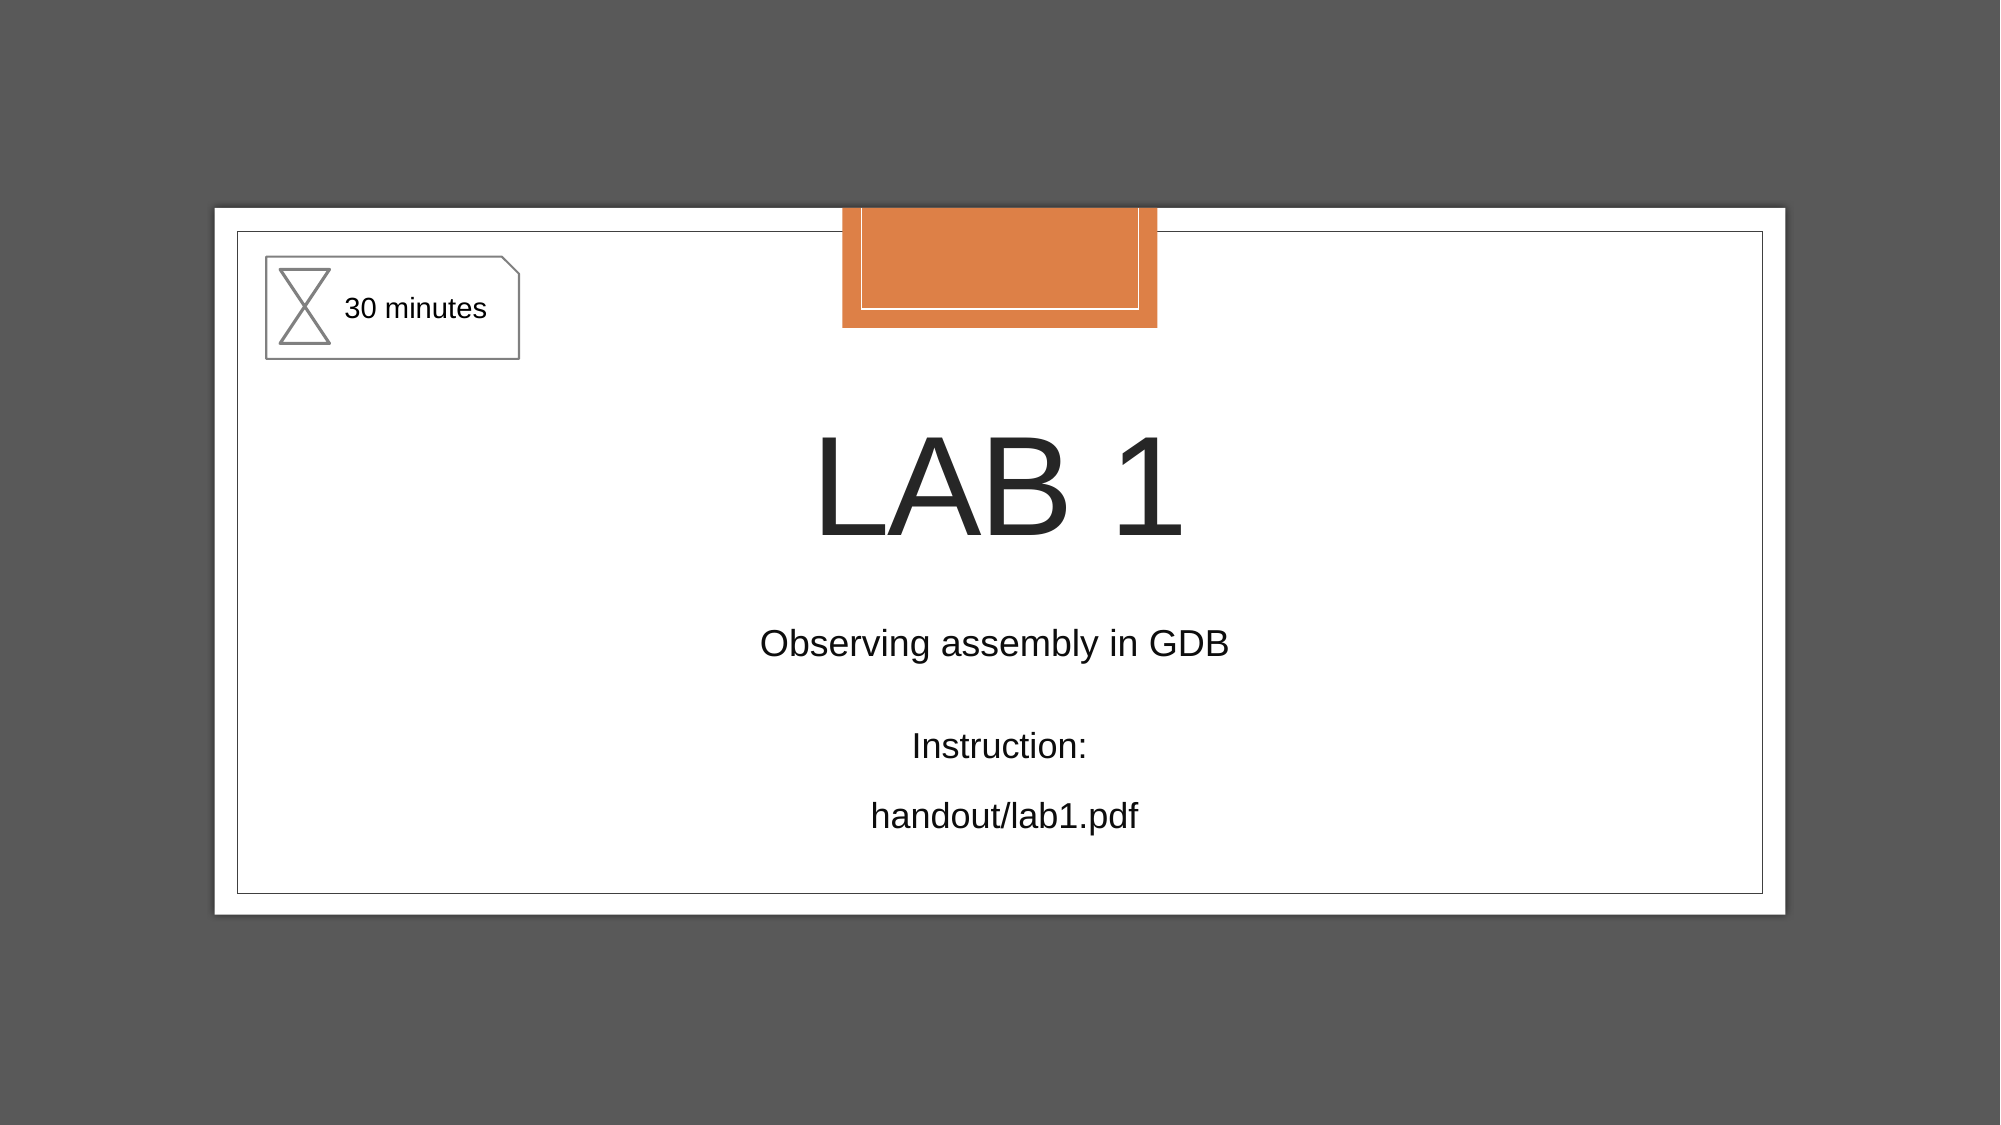

30 minutes
# LAB 1
Observing assembly in GDB
Instruction:
 handout/lab1.pdf